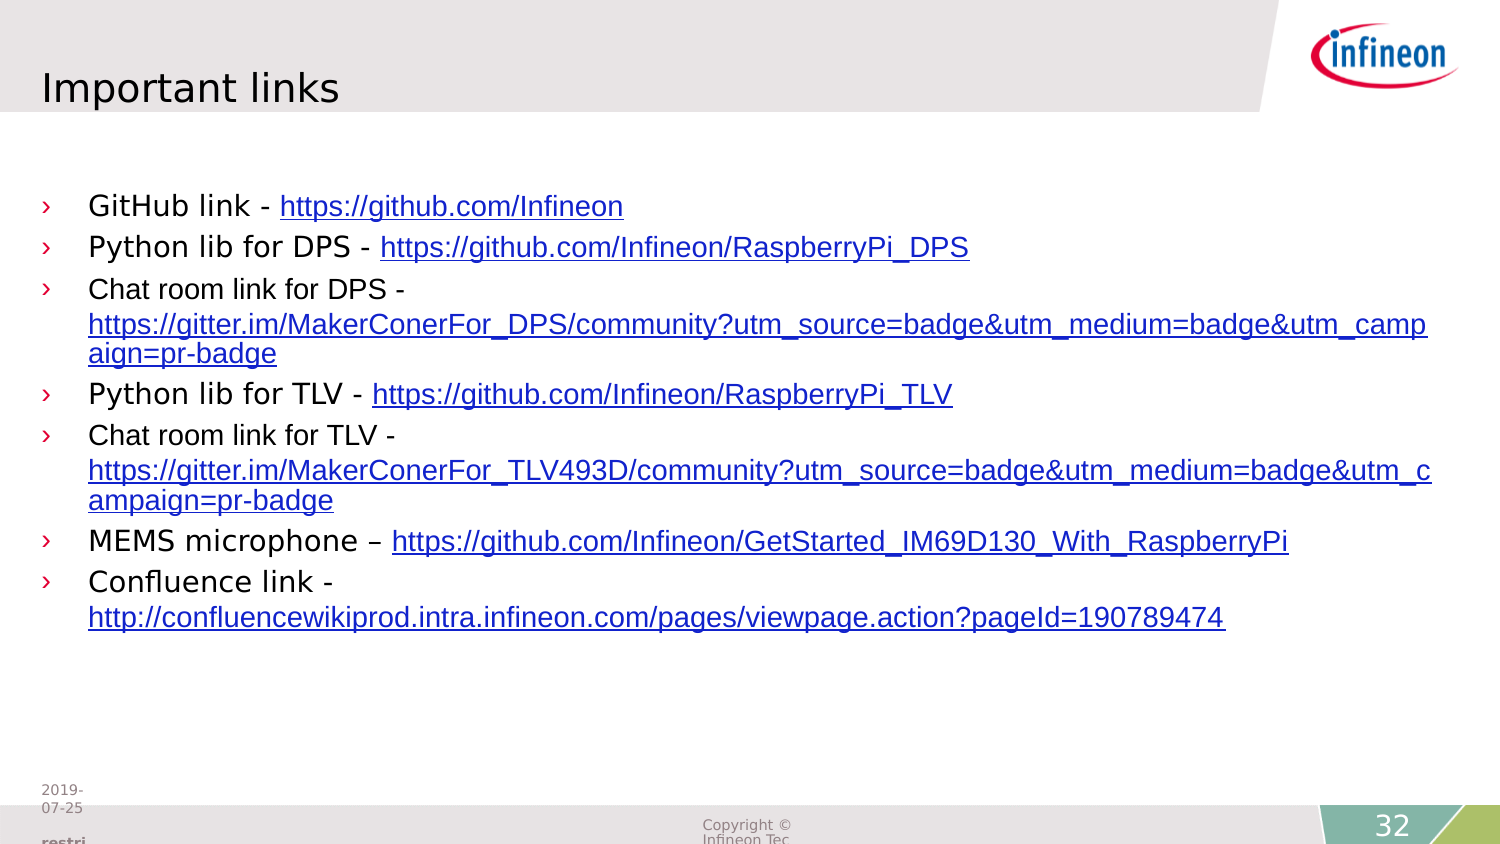

# Important links
GitHub link - https://github.com/Infineon
Python lib for DPS - https://github.com/Infineon/RaspberryPi_DPS
Chat room link for DPS - https://gitter.im/MakerConerFor_DPS/community?utm_source=badge&utm_medium=badge&utm_campaign=pr-badge
Python lib for TLV - https://github.com/Infineon/RaspberryPi_TLV
Chat room link for TLV - https://gitter.im/MakerConerFor_TLV493D/community?utm_source=badge&utm_medium=badge&utm_campaign=pr-badge
MEMS microphone – https://github.com/Infineon/GetStarted_IM69D130_With_RaspberryPi
Confluence link - http://confluencewikiprod.intra.infineon.com/pages/viewpage.action?pageId=190789474
2019-07-25             restricted
Copyright © Infineon Technologies AG 2019. All rights reserved.
32